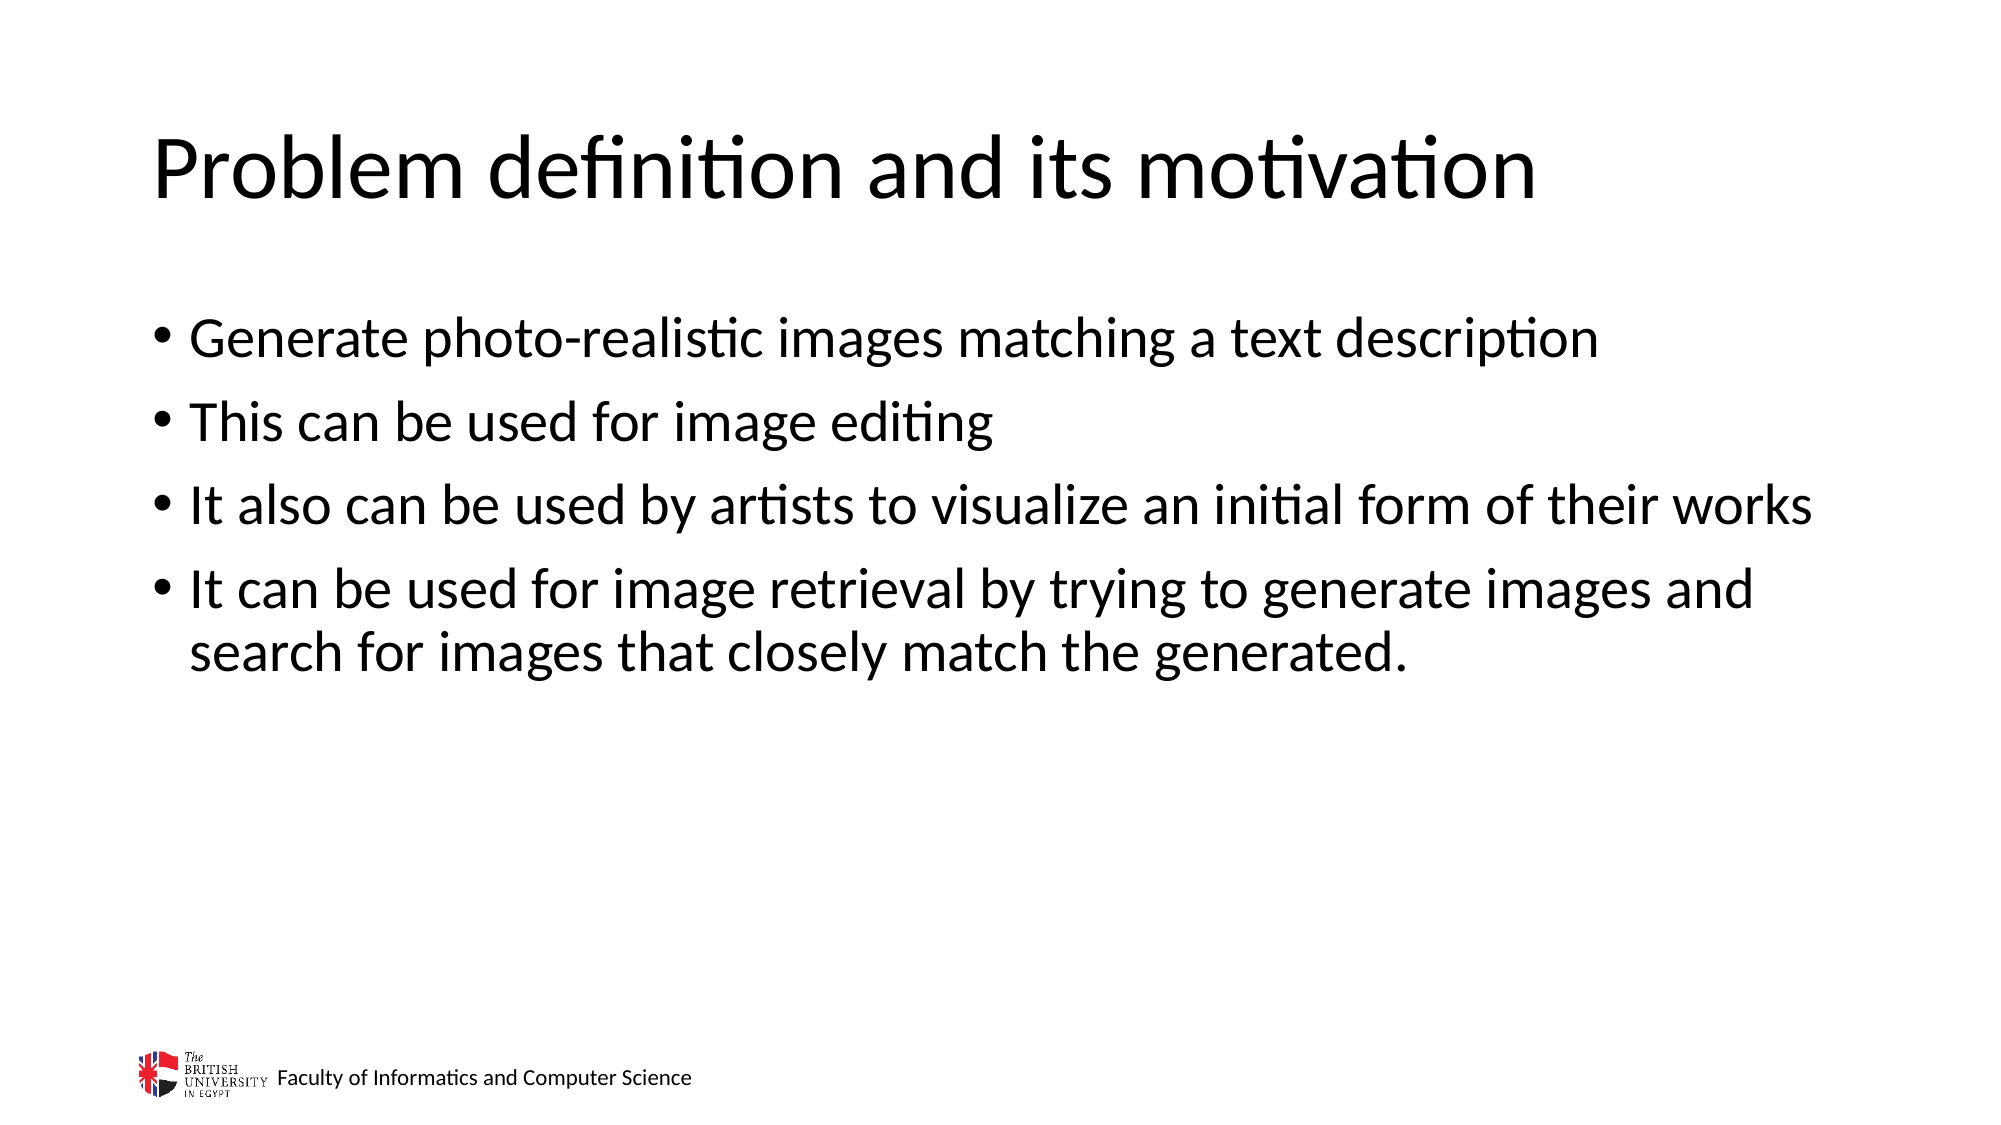

# Problem definition and its motivation
Generate photo-realistic images matching a text description
This can be used for image editing
It also can be used by artists to visualize an initial form of their works
It can be used for image retrieval by trying to generate images and search for images that closely match the generated.